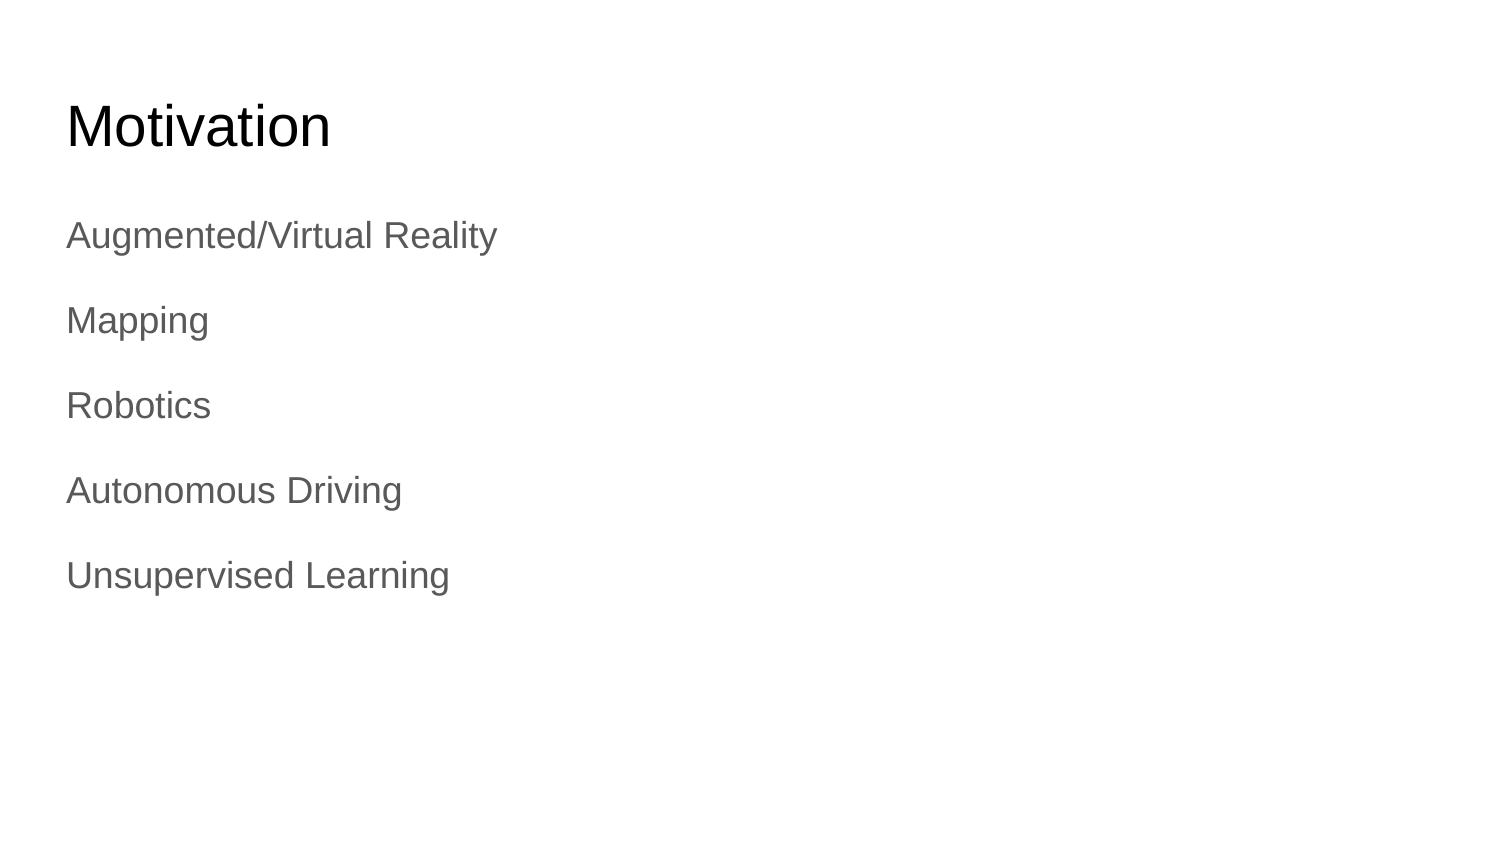

# Motivation
Augmented/Virtual Reality
Mapping
Robotics
Autonomous Driving
Unsupervised Learning